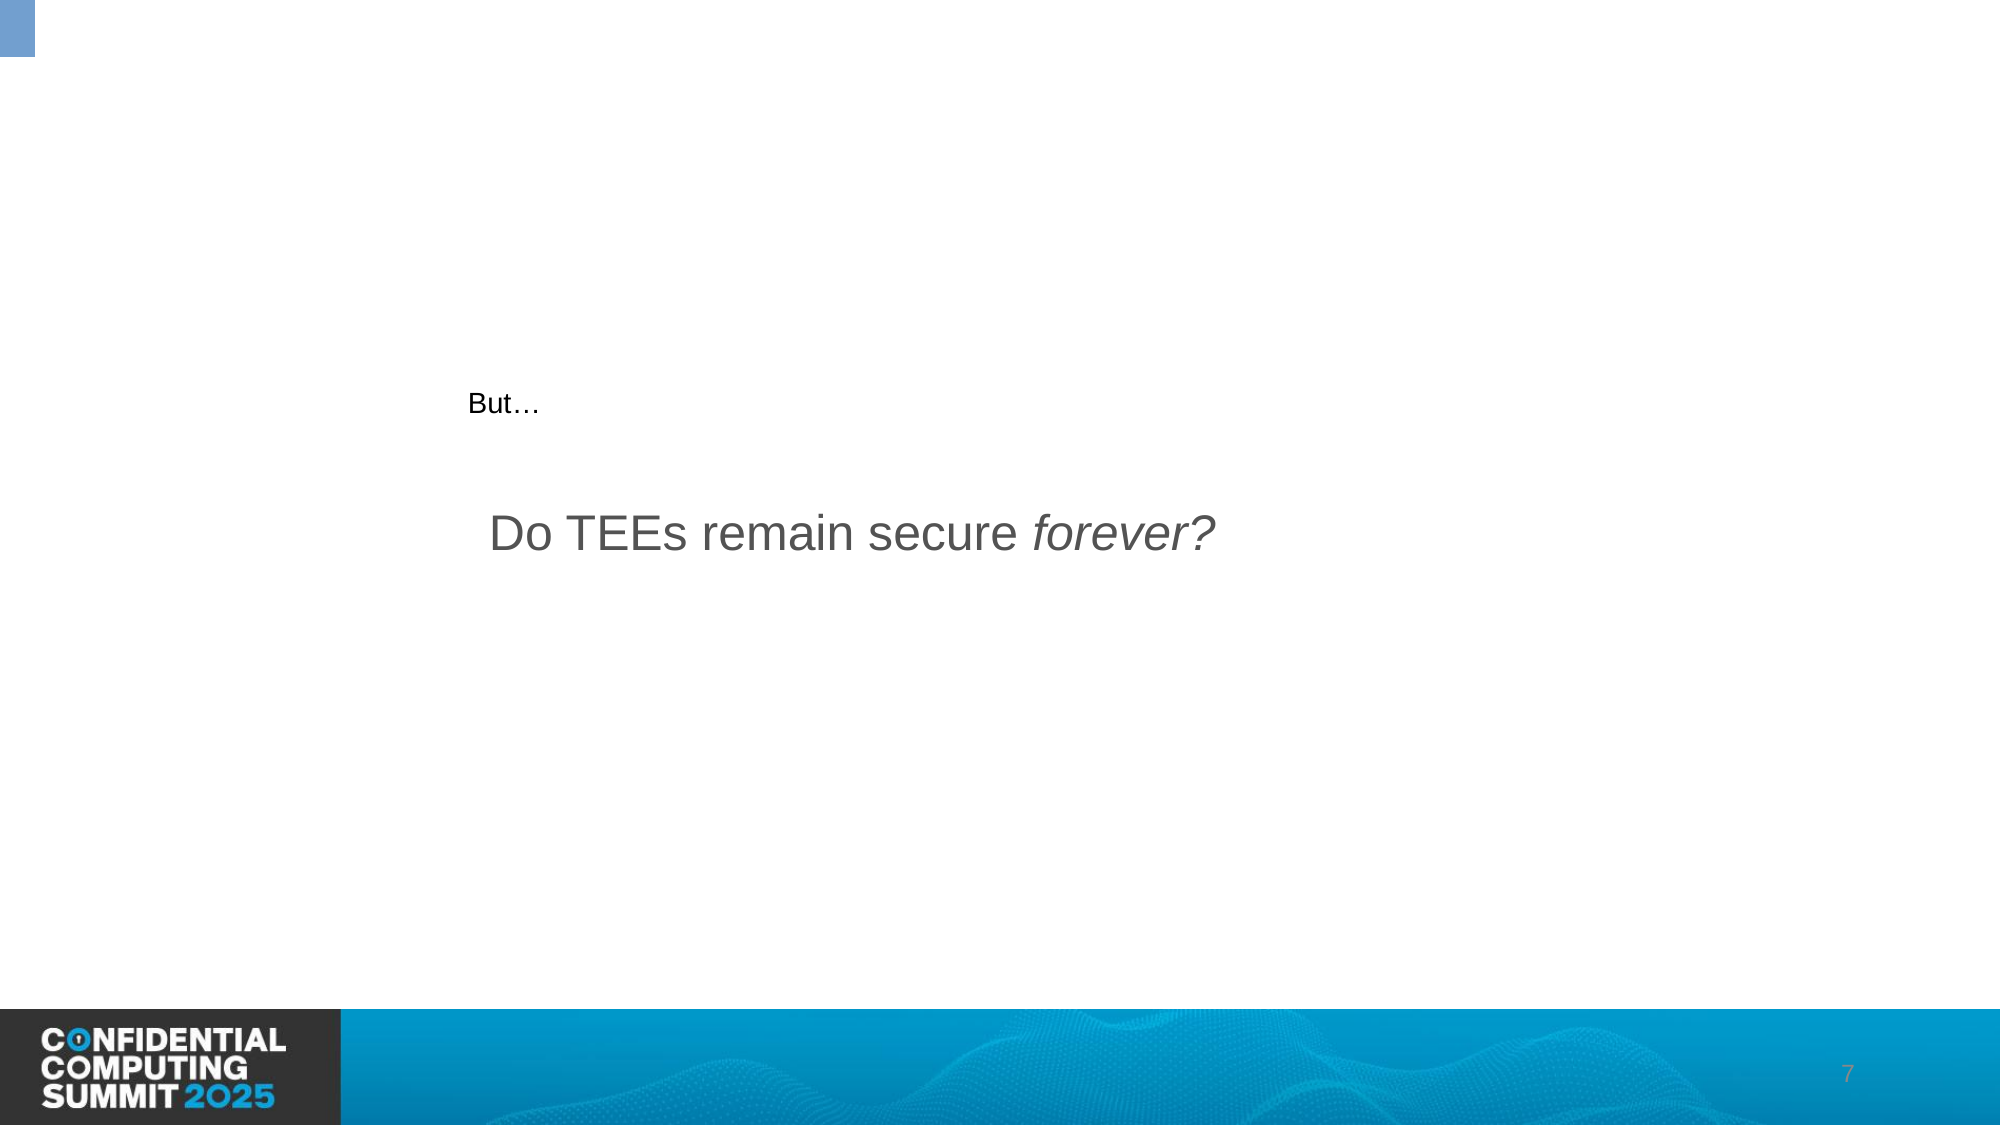

# But…
Do TEEs remain secure forever?
7